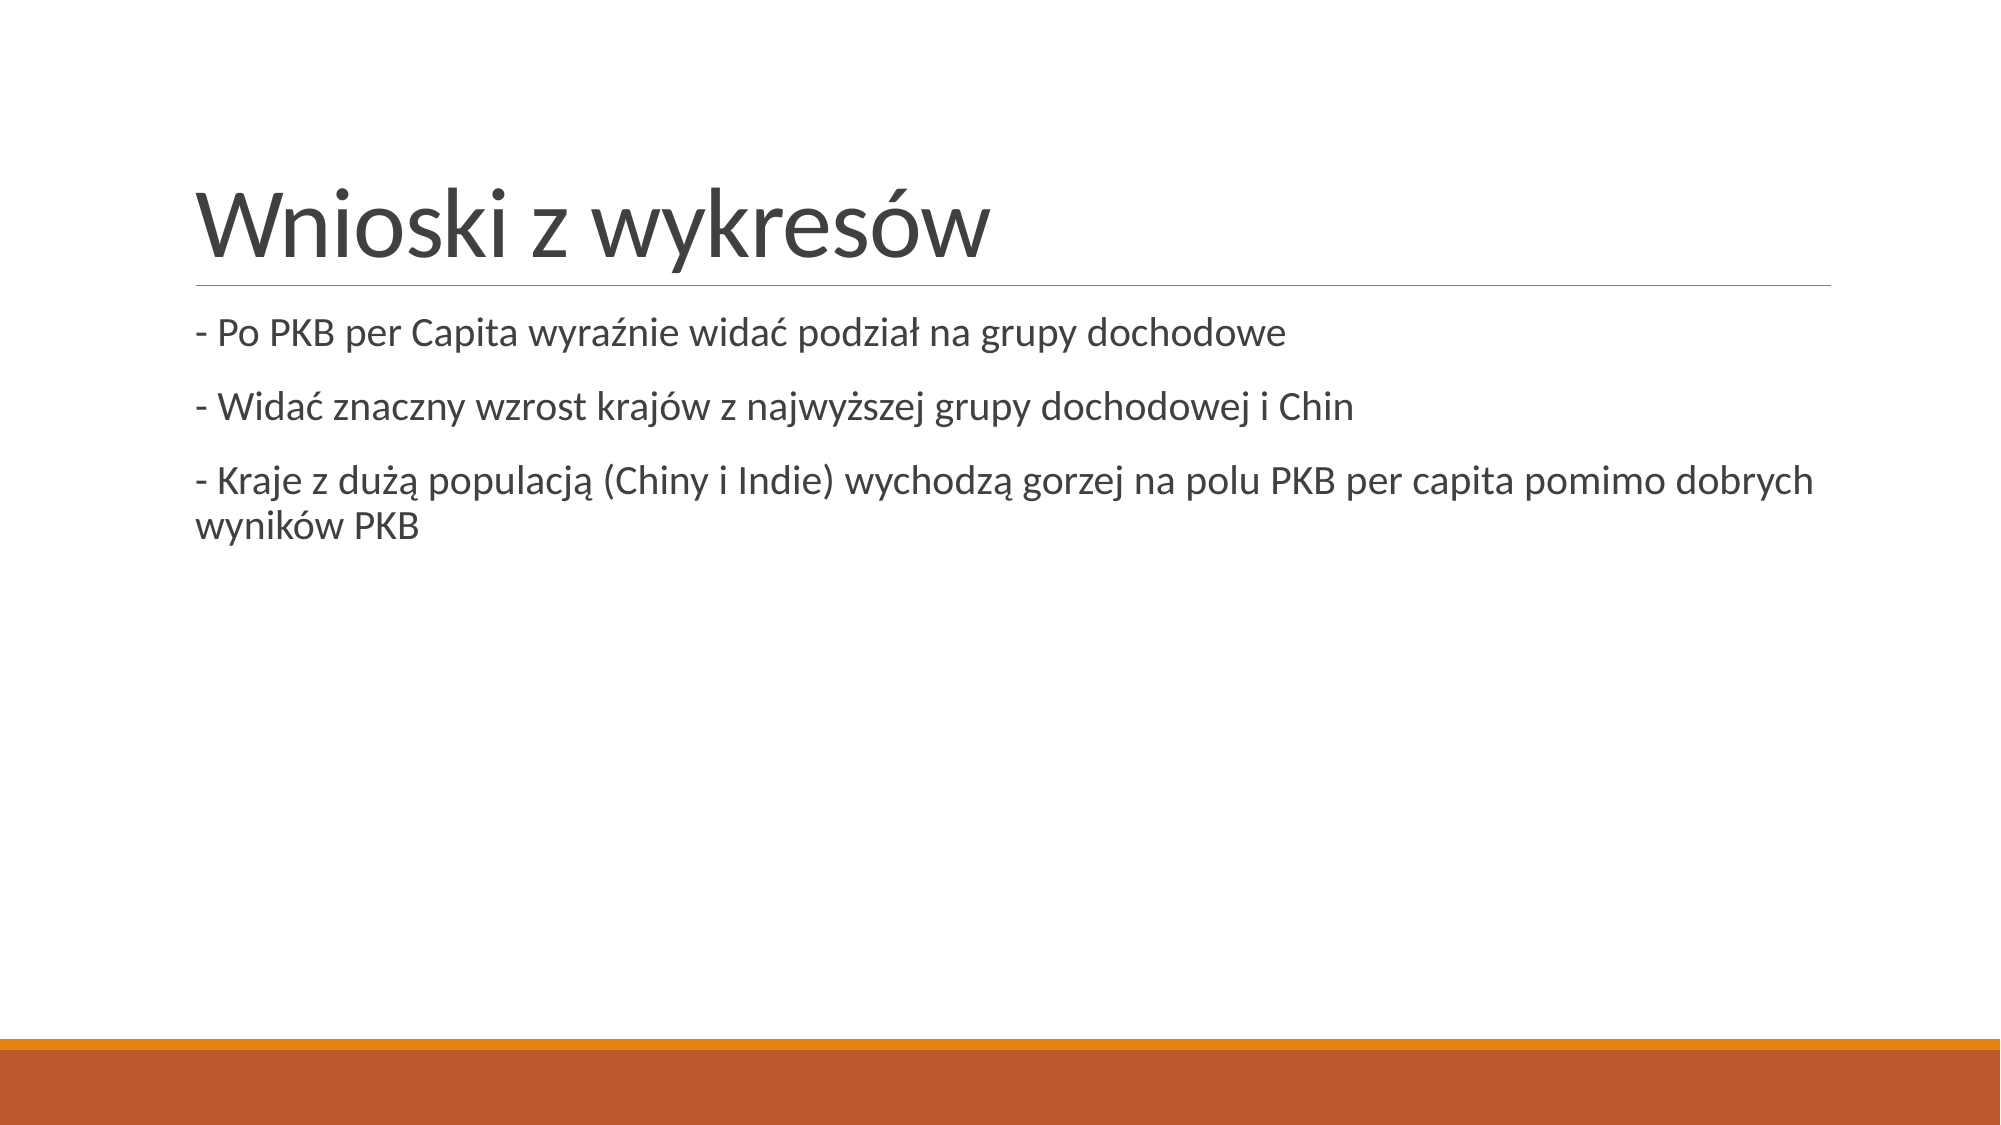

# Wnioski z wykresów
- Po PKB per Capita wyraźnie widać podział na grupy dochodowe
- Widać znaczny wzrost krajów z najwyższej grupy dochodowej i Chin
- Kraje z dużą populacją (Chiny i Indie) wychodzą gorzej na polu PKB per capita pomimo dobrych wyników PKB